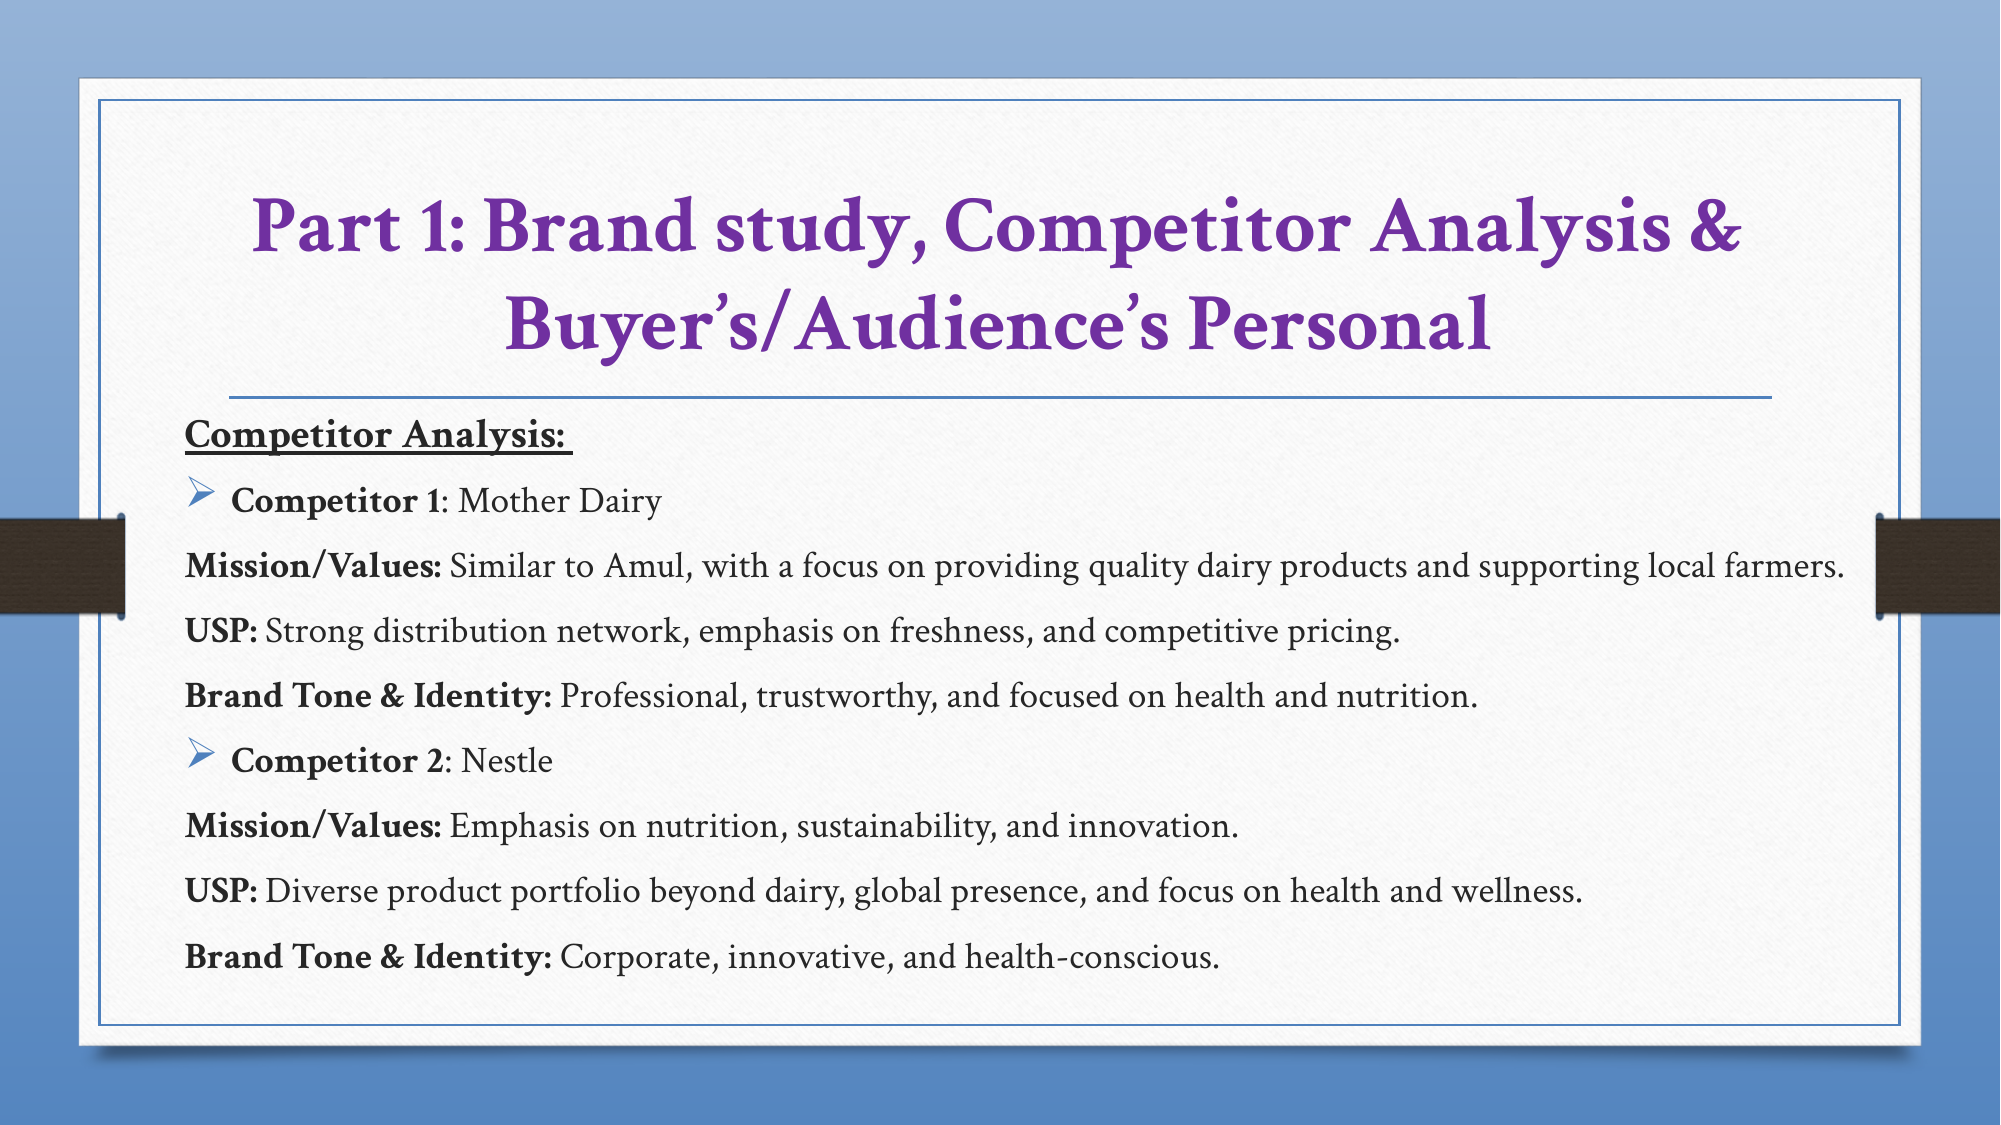

# Part 1: Brand study, Competitor Analysis & Buyer’s/Audience’s Personal
Competitor Analysis:
Competitor 1: Mother Dairy
Mission/Values: Similar to Amul, with a focus on providing quality dairy products and supporting local farmers.
USP: Strong distribution network, emphasis on freshness, and competitive pricing.
Brand Tone & Identity: Professional, trustworthy, and focused on health and nutrition.
Competitor 2: Nestle
Mission/Values: Emphasis on nutrition, sustainability, and innovation.
USP: Diverse product portfolio beyond dairy, global presence, and focus on health and wellness.
Brand Tone & Identity: Corporate, innovative, and health-conscious.